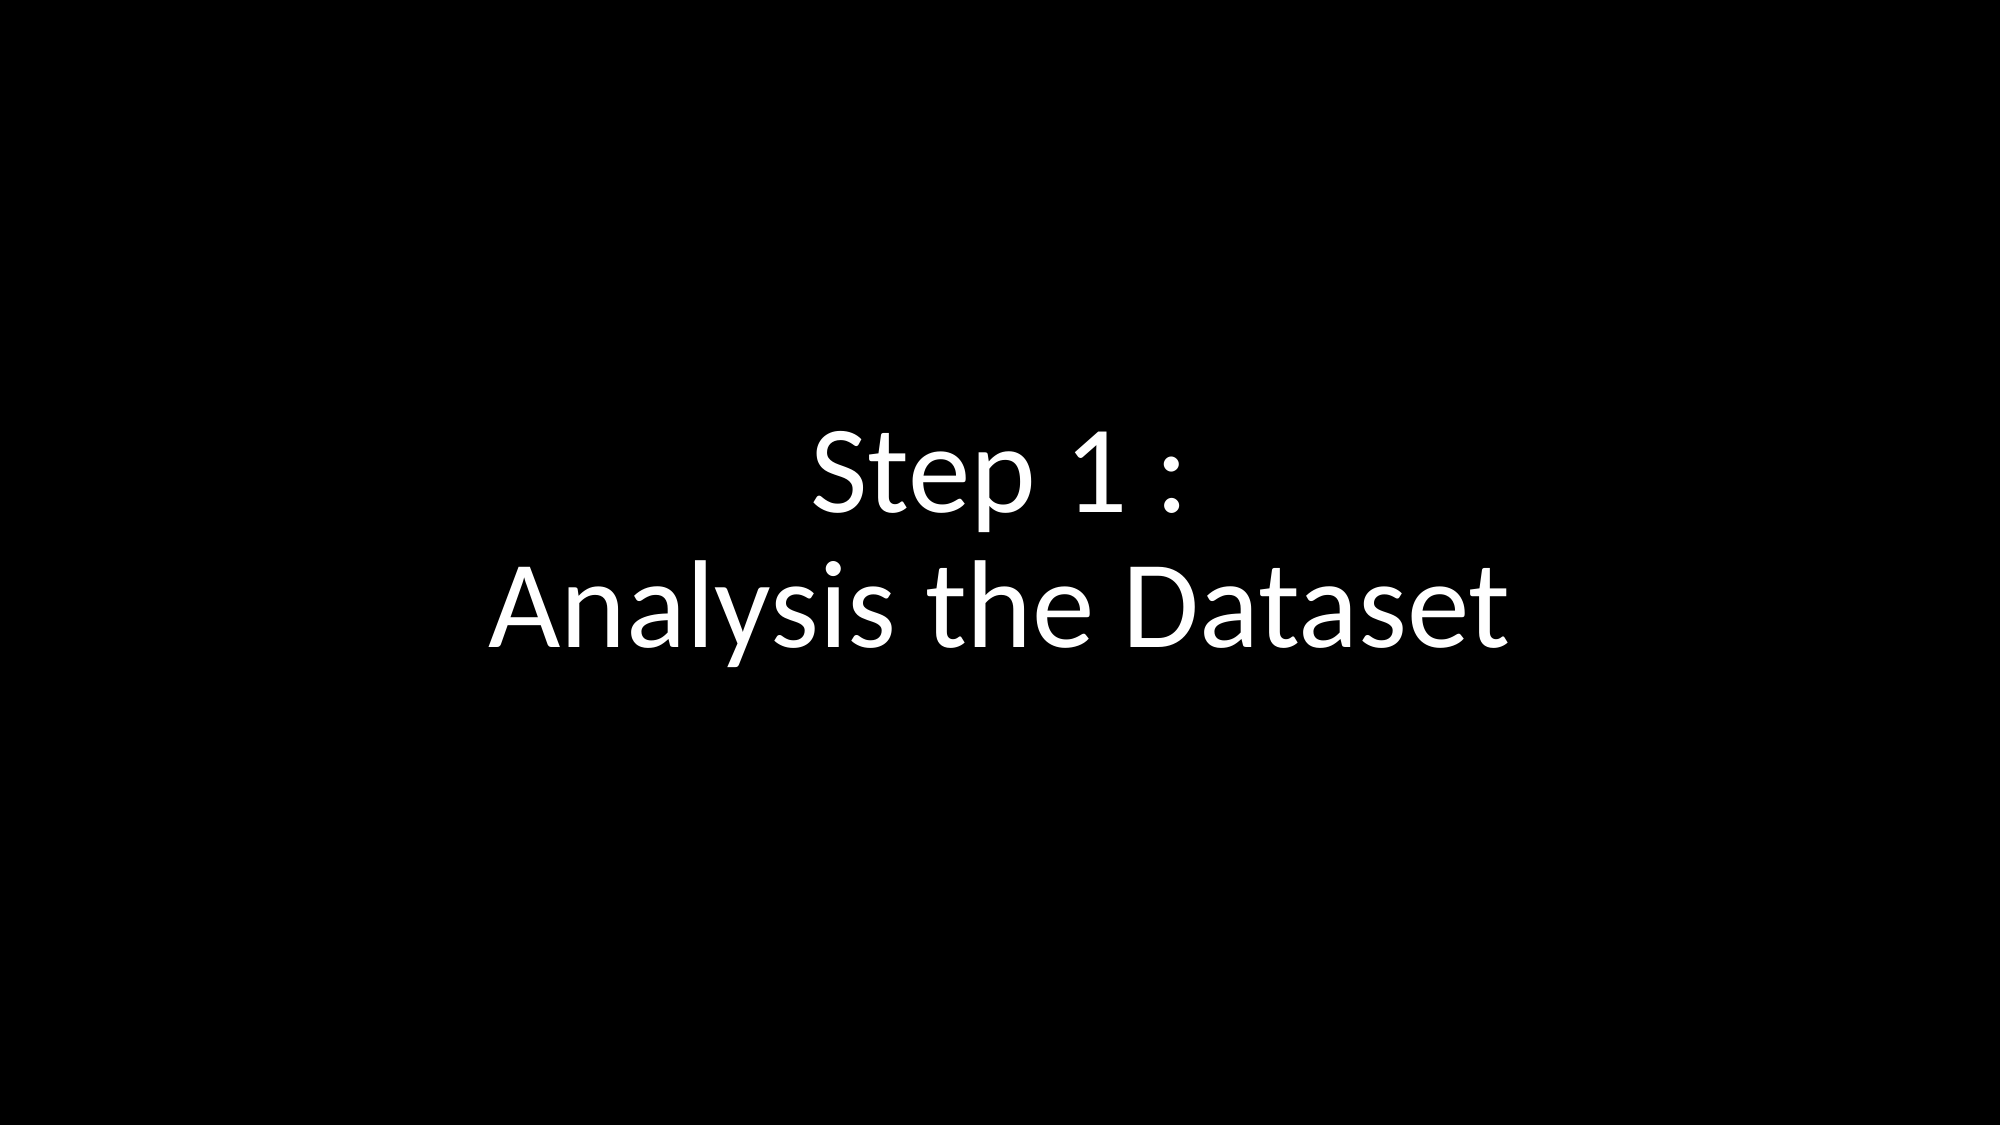

# Step 1 : Analysis the Dataset